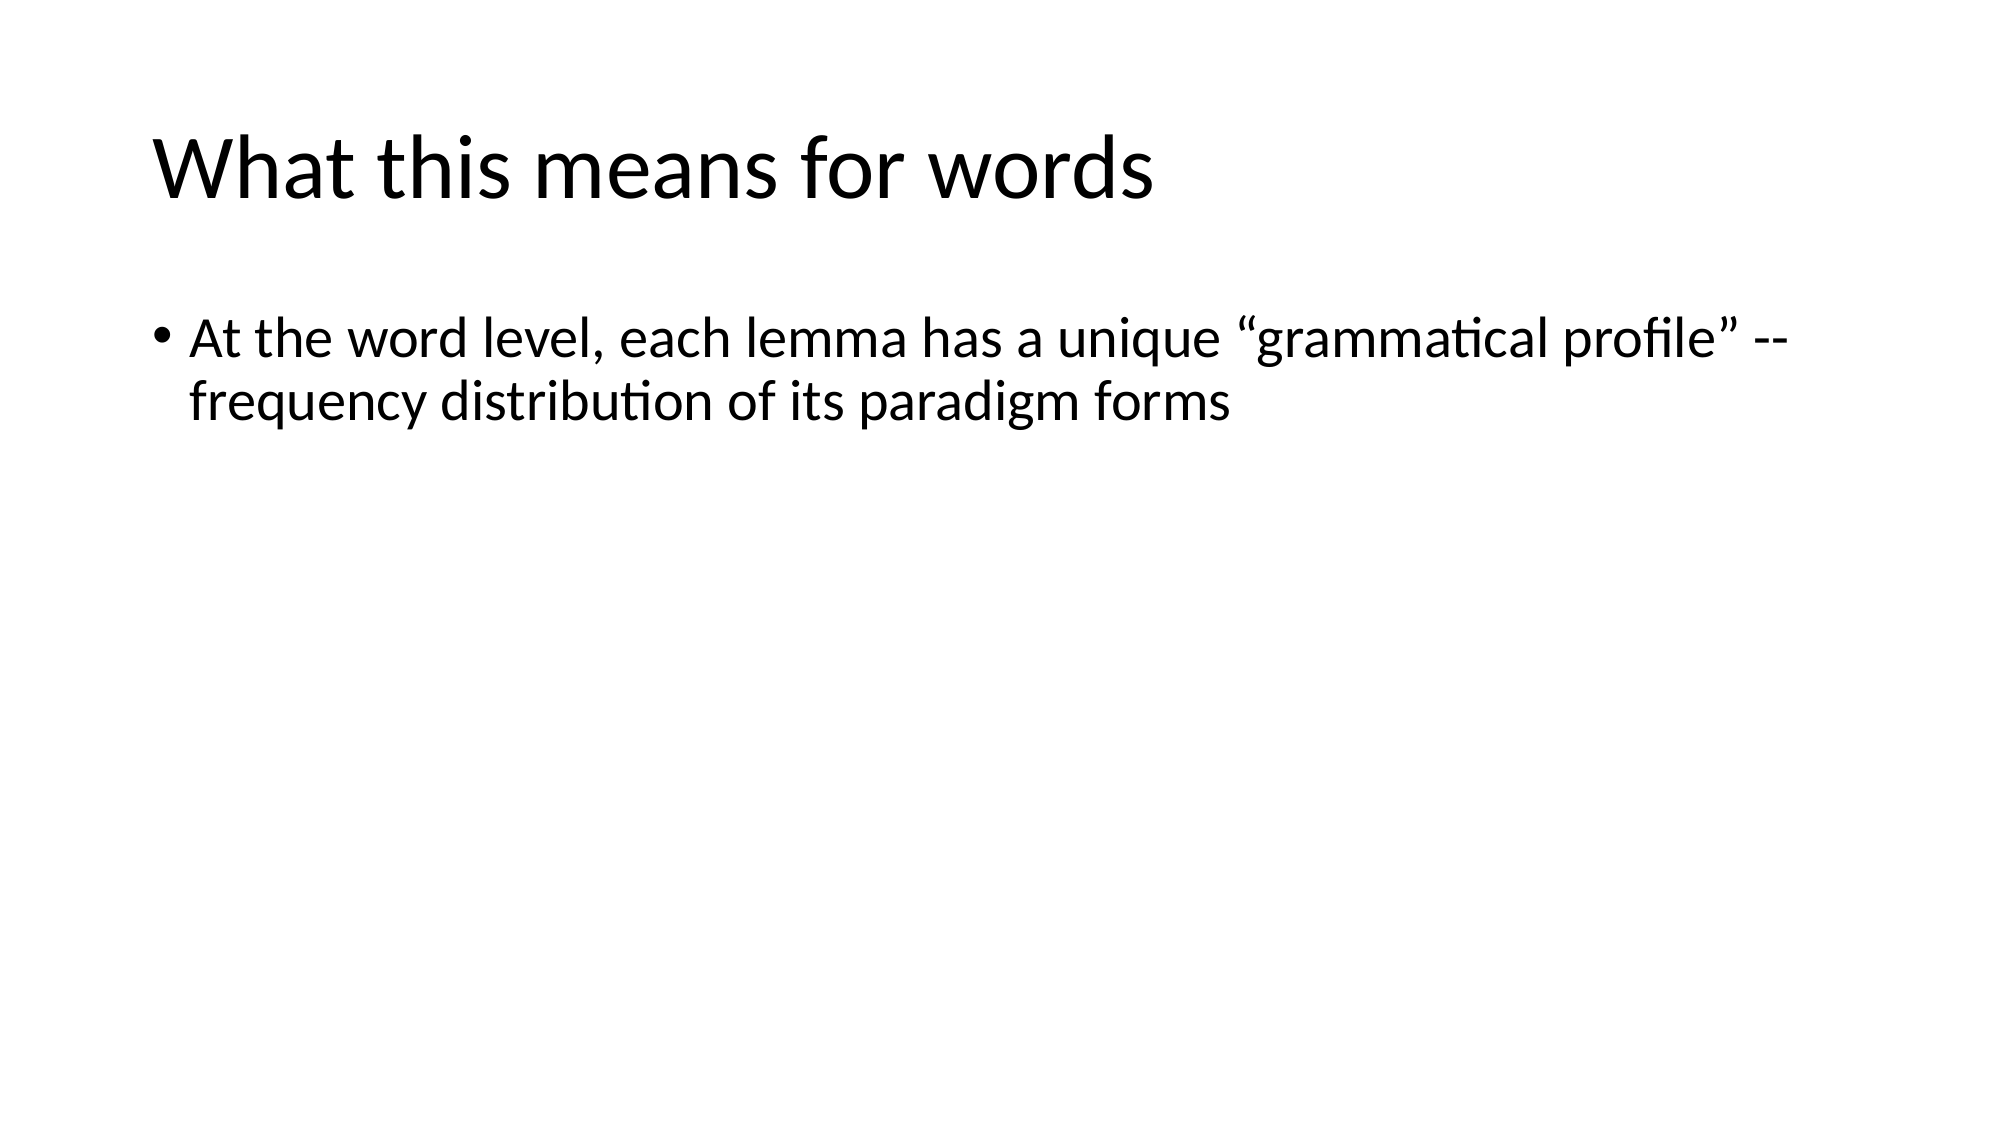

# What this means for words
At the word level, each lemma has a unique “grammatical profile” -- frequency distribution of its paradigm forms